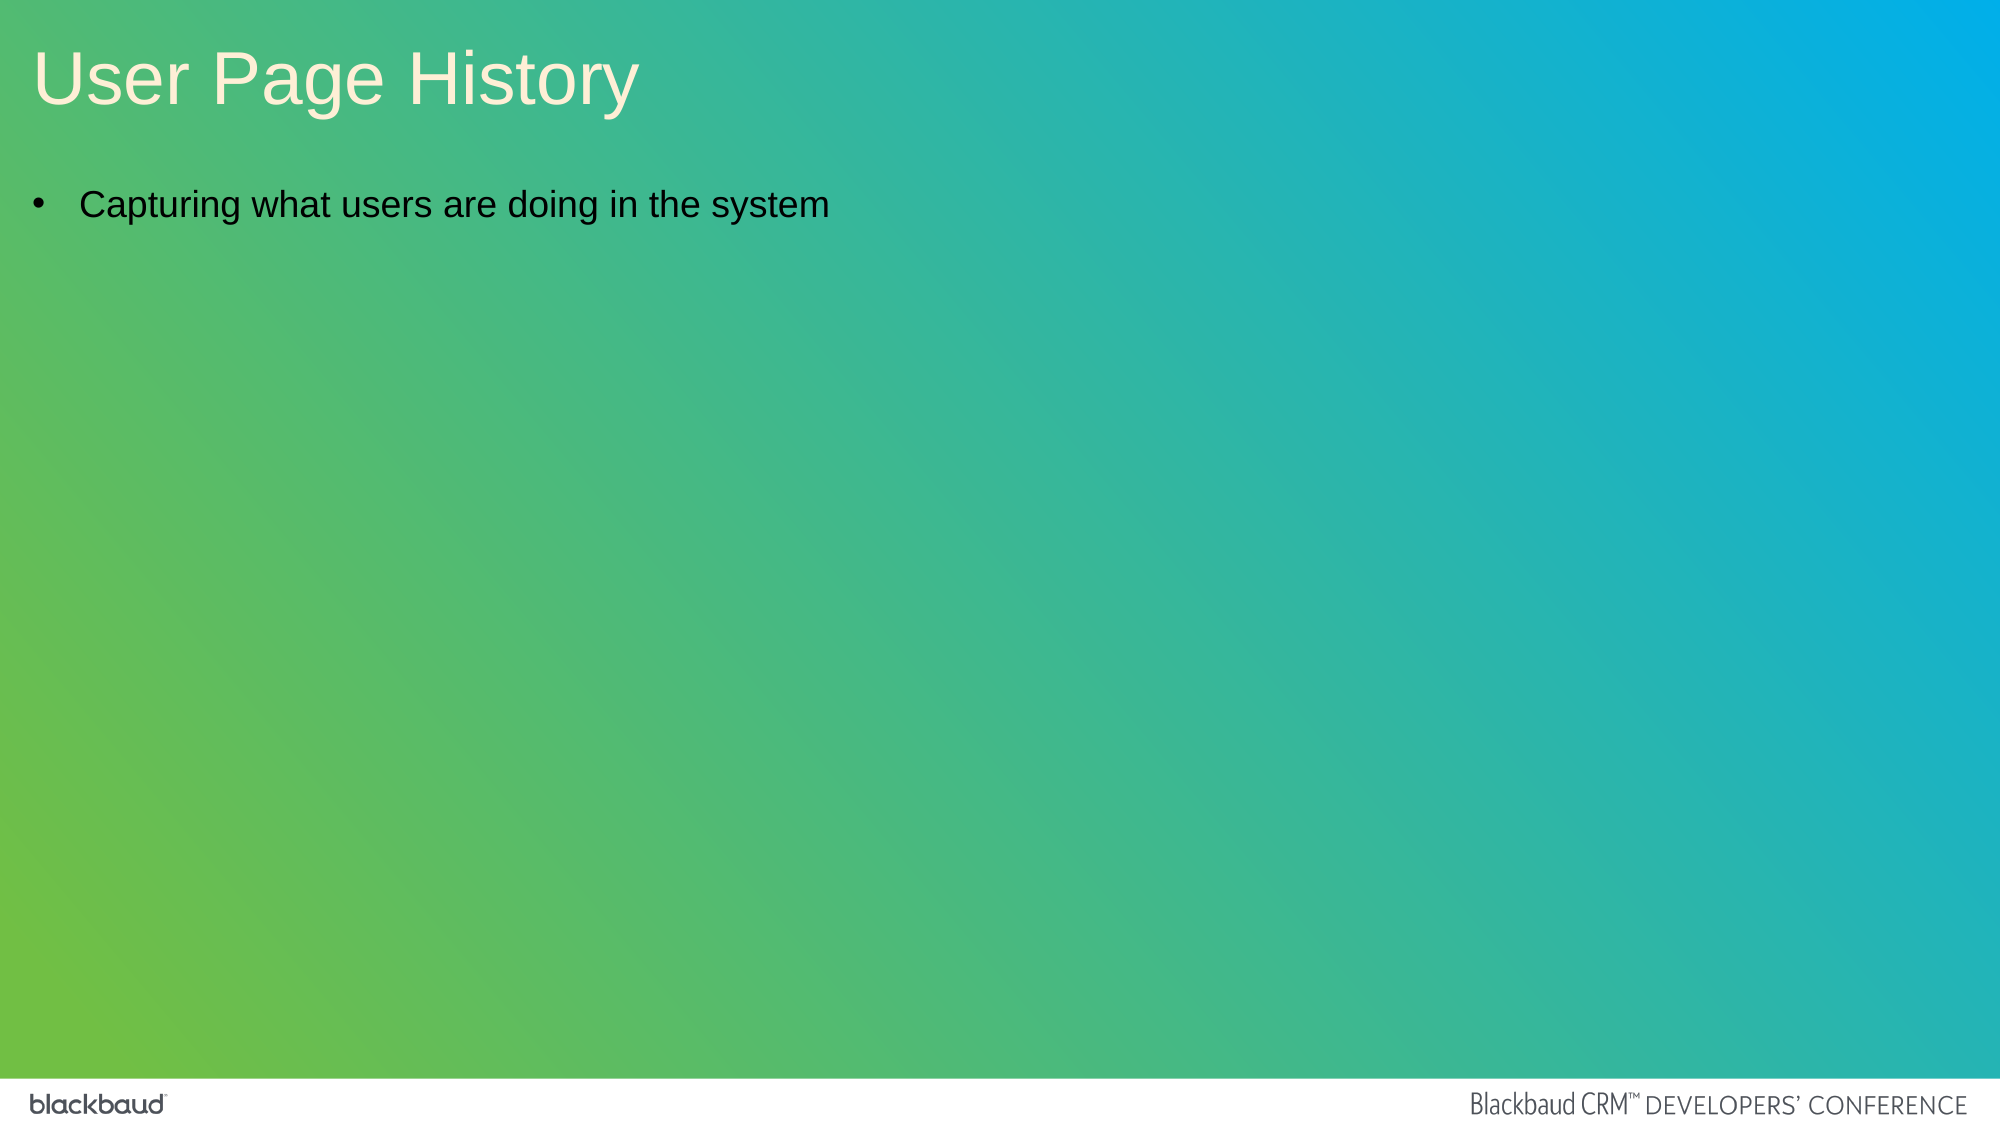

User Page History
Capturing what users are doing in the system